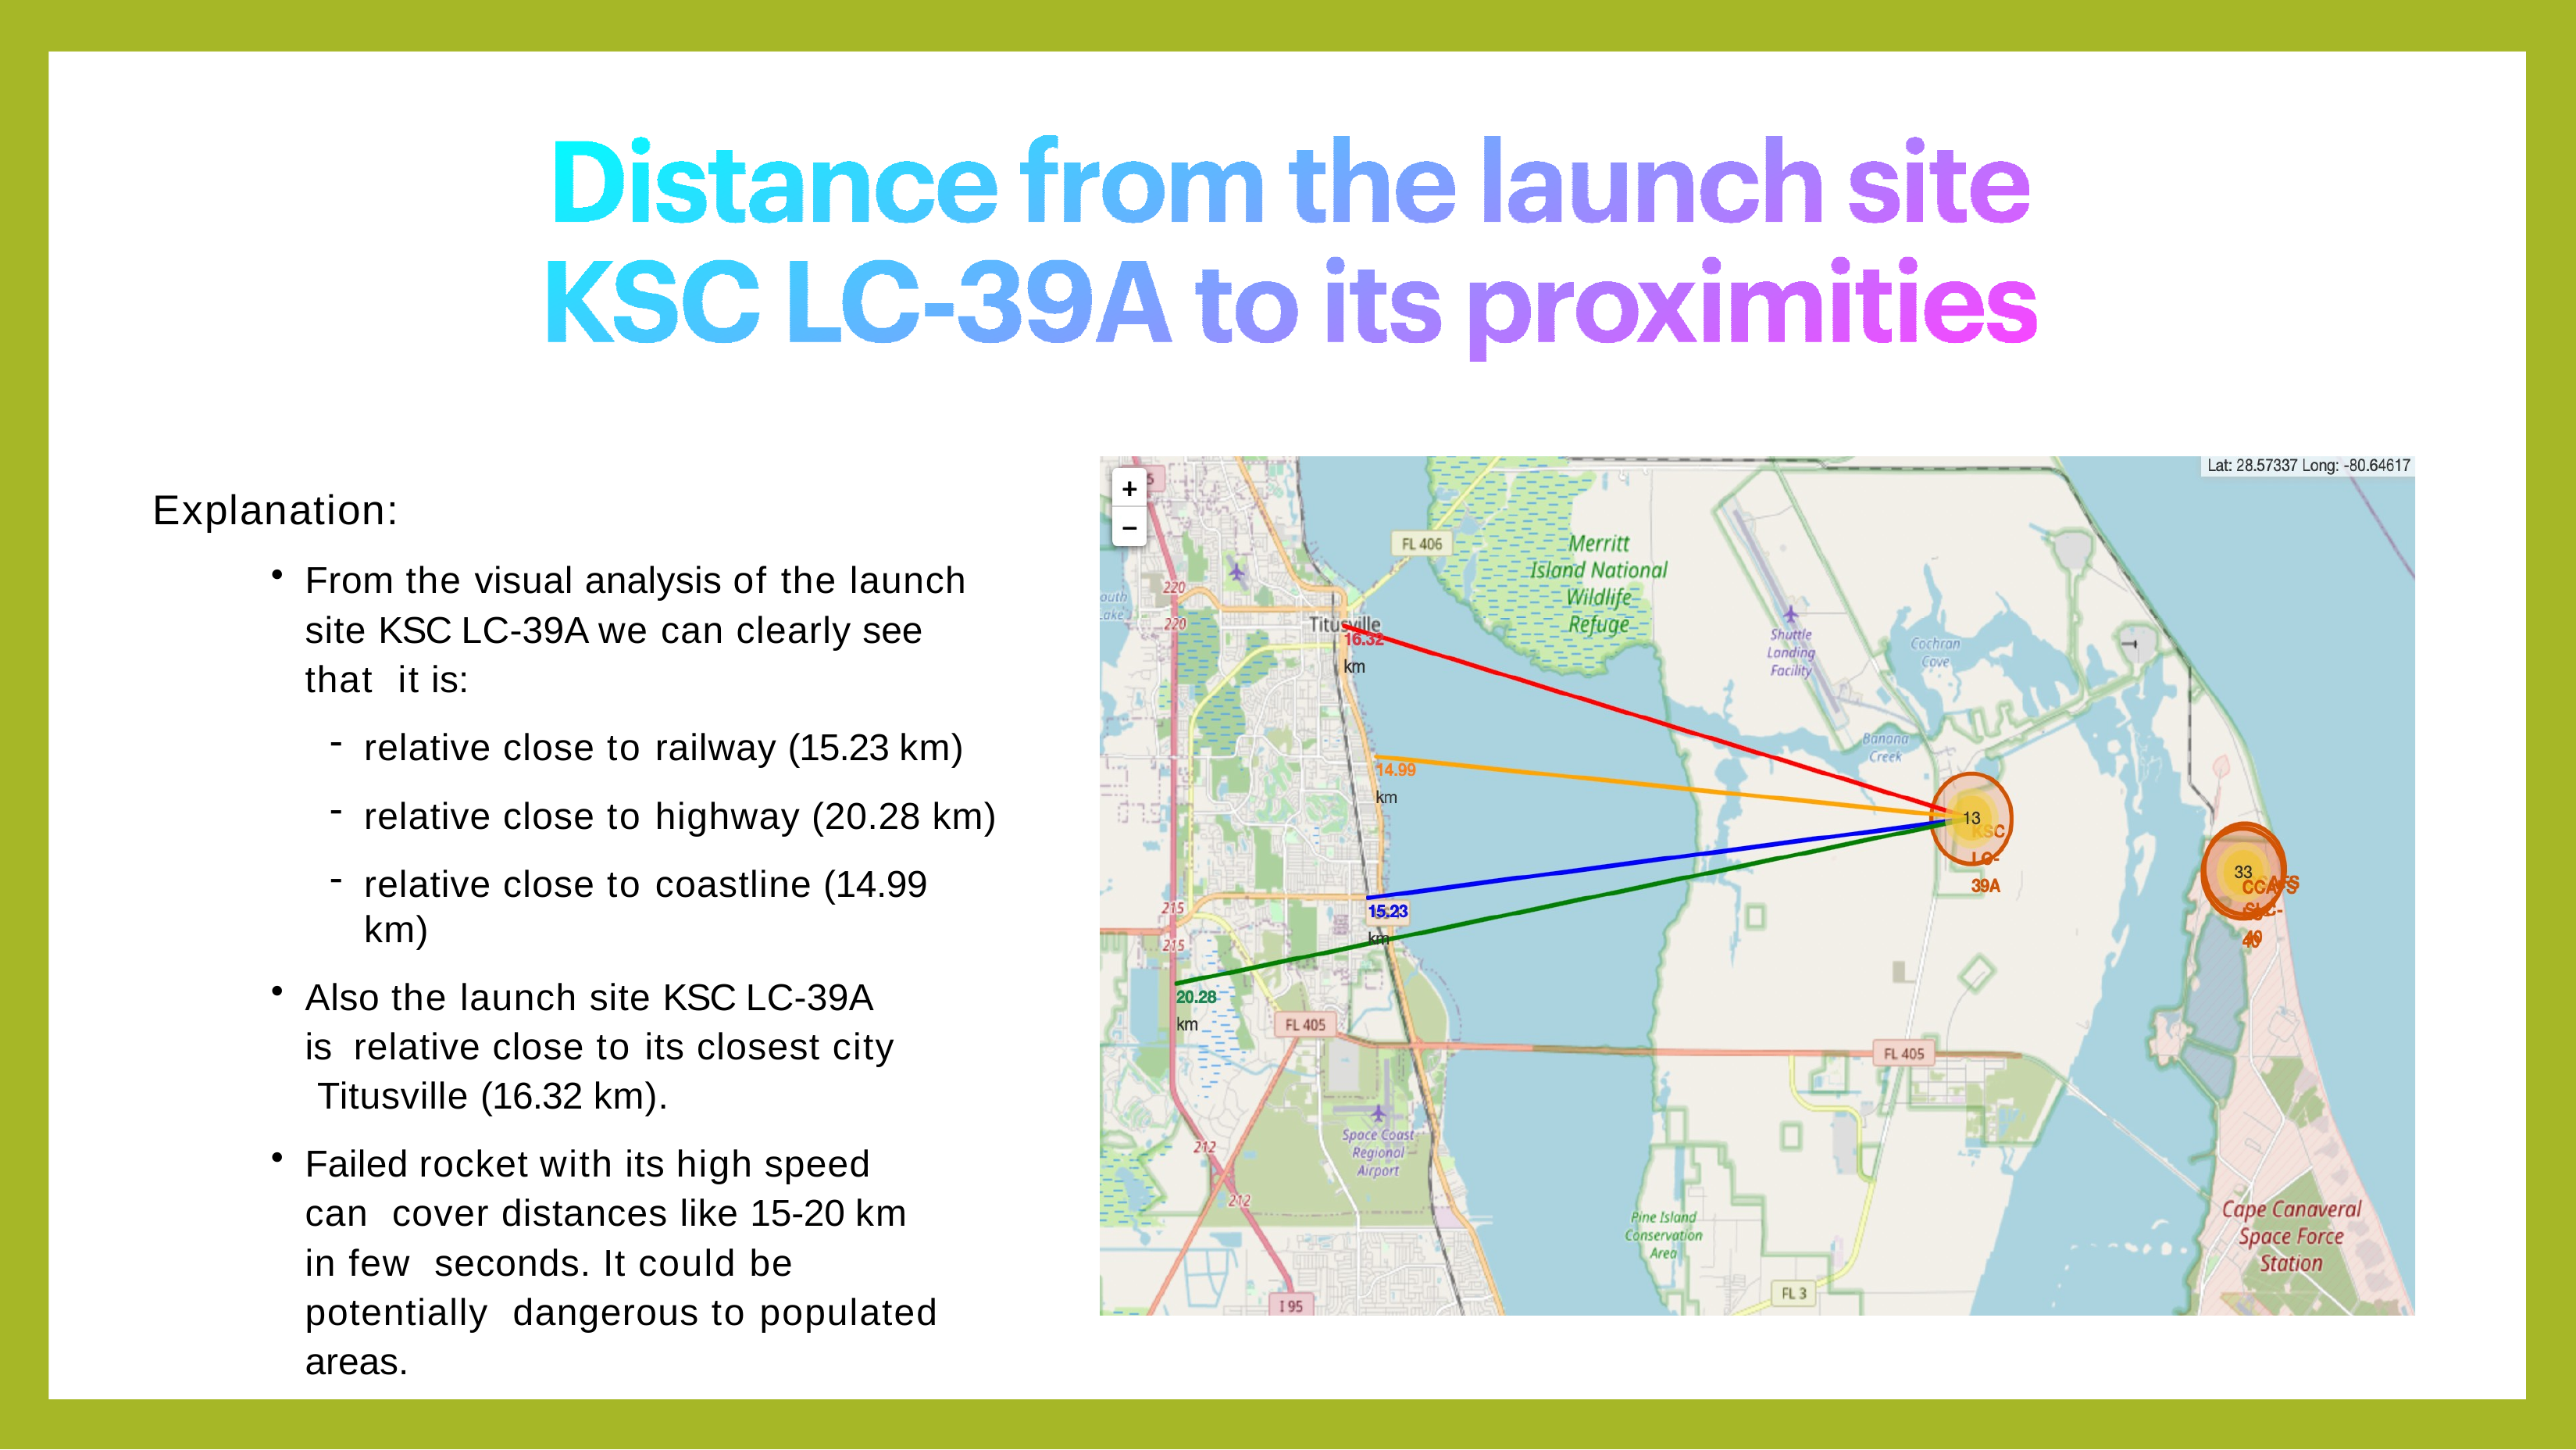

Explanation:
From the visual analysis of the launch  site KSC LC-39A we can clearly see that  it is:
relative close to railway (15.23 km)
relative close to highway (20.28 km)
relative close to coastline (14.99 km)
Also the launch site KSC LC-39A is  relative close to its closest city  Titusville (16.32 km).
Failed rocket with its high speed can  cover distances like 15-20 km in few  seconds. It could be potentially  dangerous to populated areas.